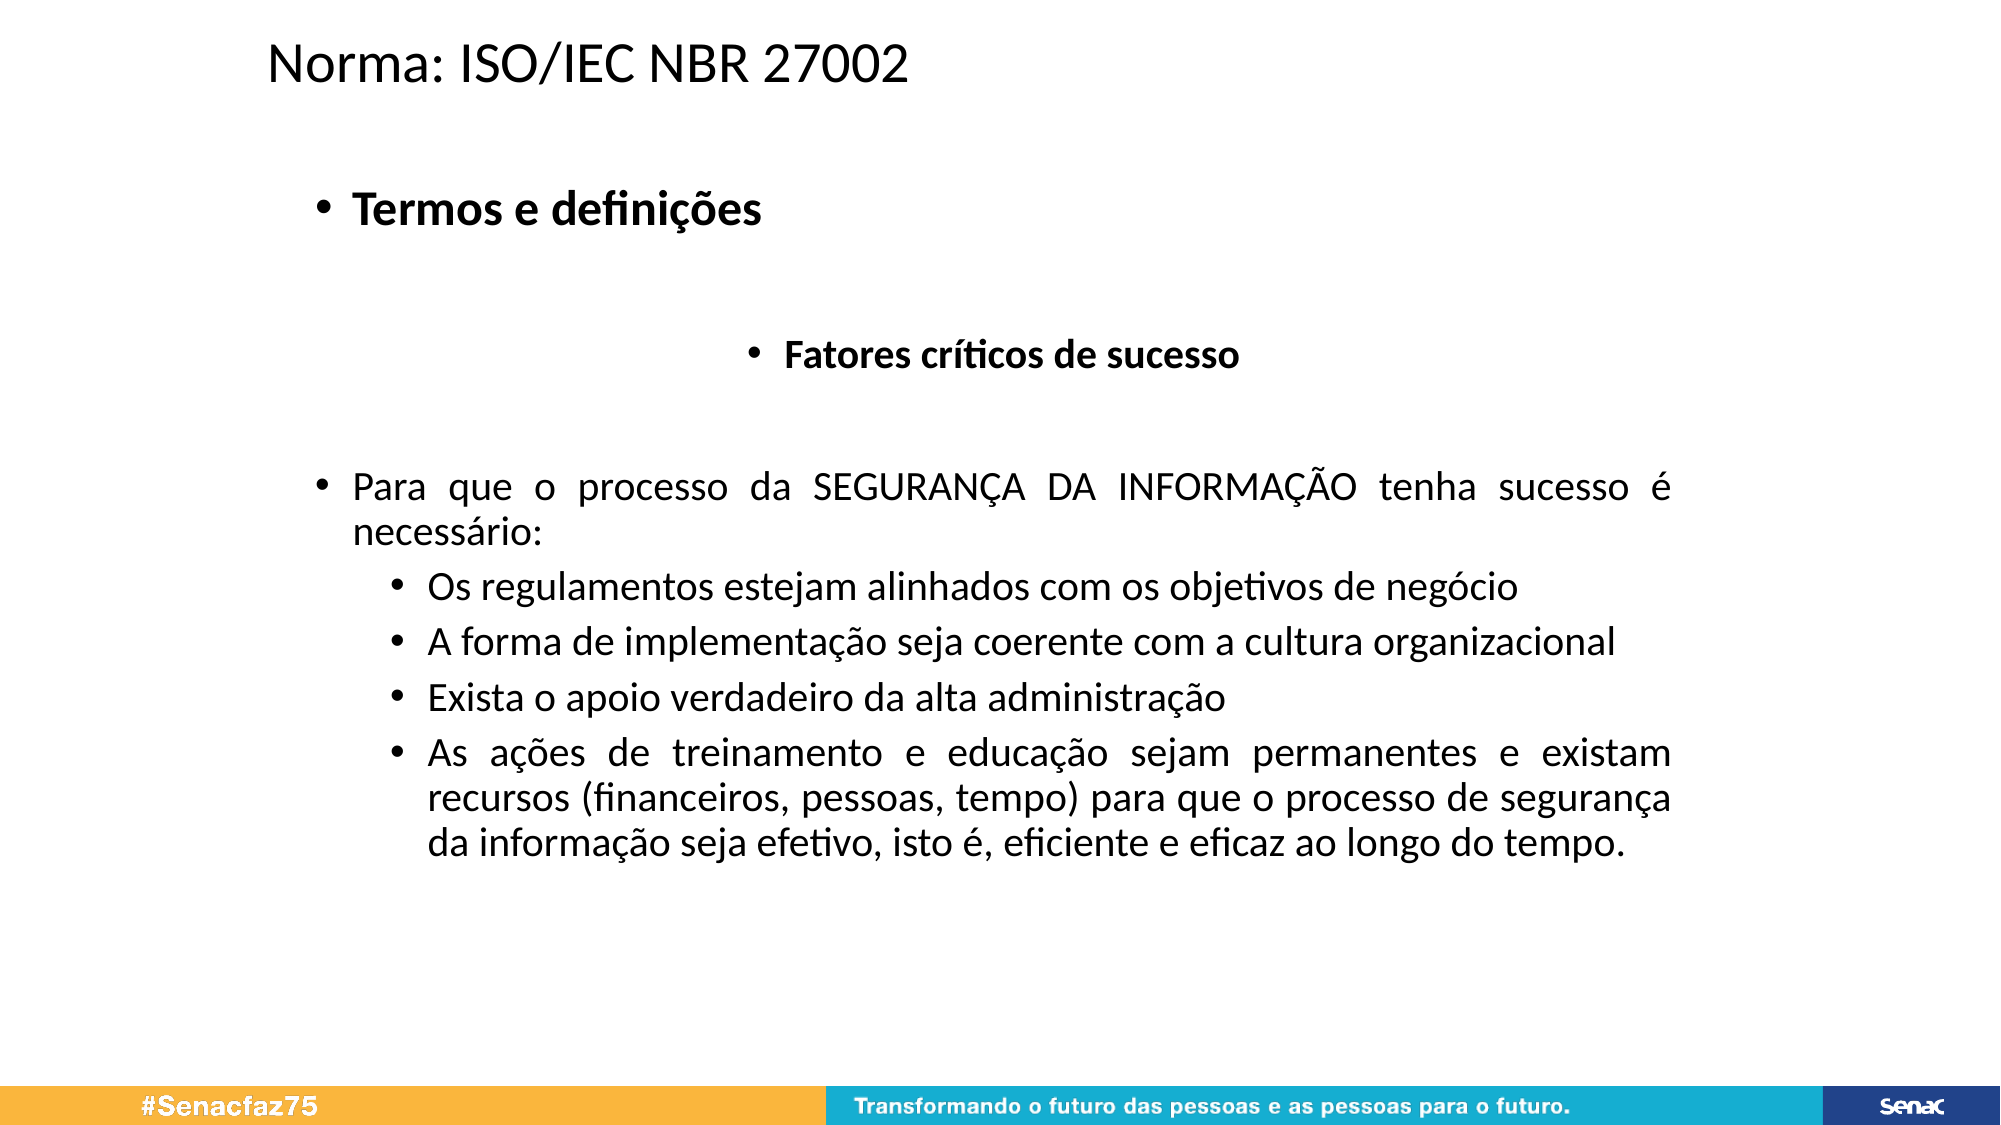

# Norma: ISO/IEC NBR 27002
Termos e definições

Fatores críticos de sucesso

Para que o processo da SEGURANÇA DA INFORMAÇÃO tenha sucesso é necessário:
Os regulamentos estejam alinhados com os objetivos de negócio
A forma de implementação seja coerente com a cultura organizacional
Exista o apoio verdadeiro da alta administração
As ações de treinamento e educação sejam permanentes e existam recursos (financeiros, pessoas, tempo) para que o processo de segurança da informação seja efetivo, isto é, eficiente e eficaz ao longo do tempo.